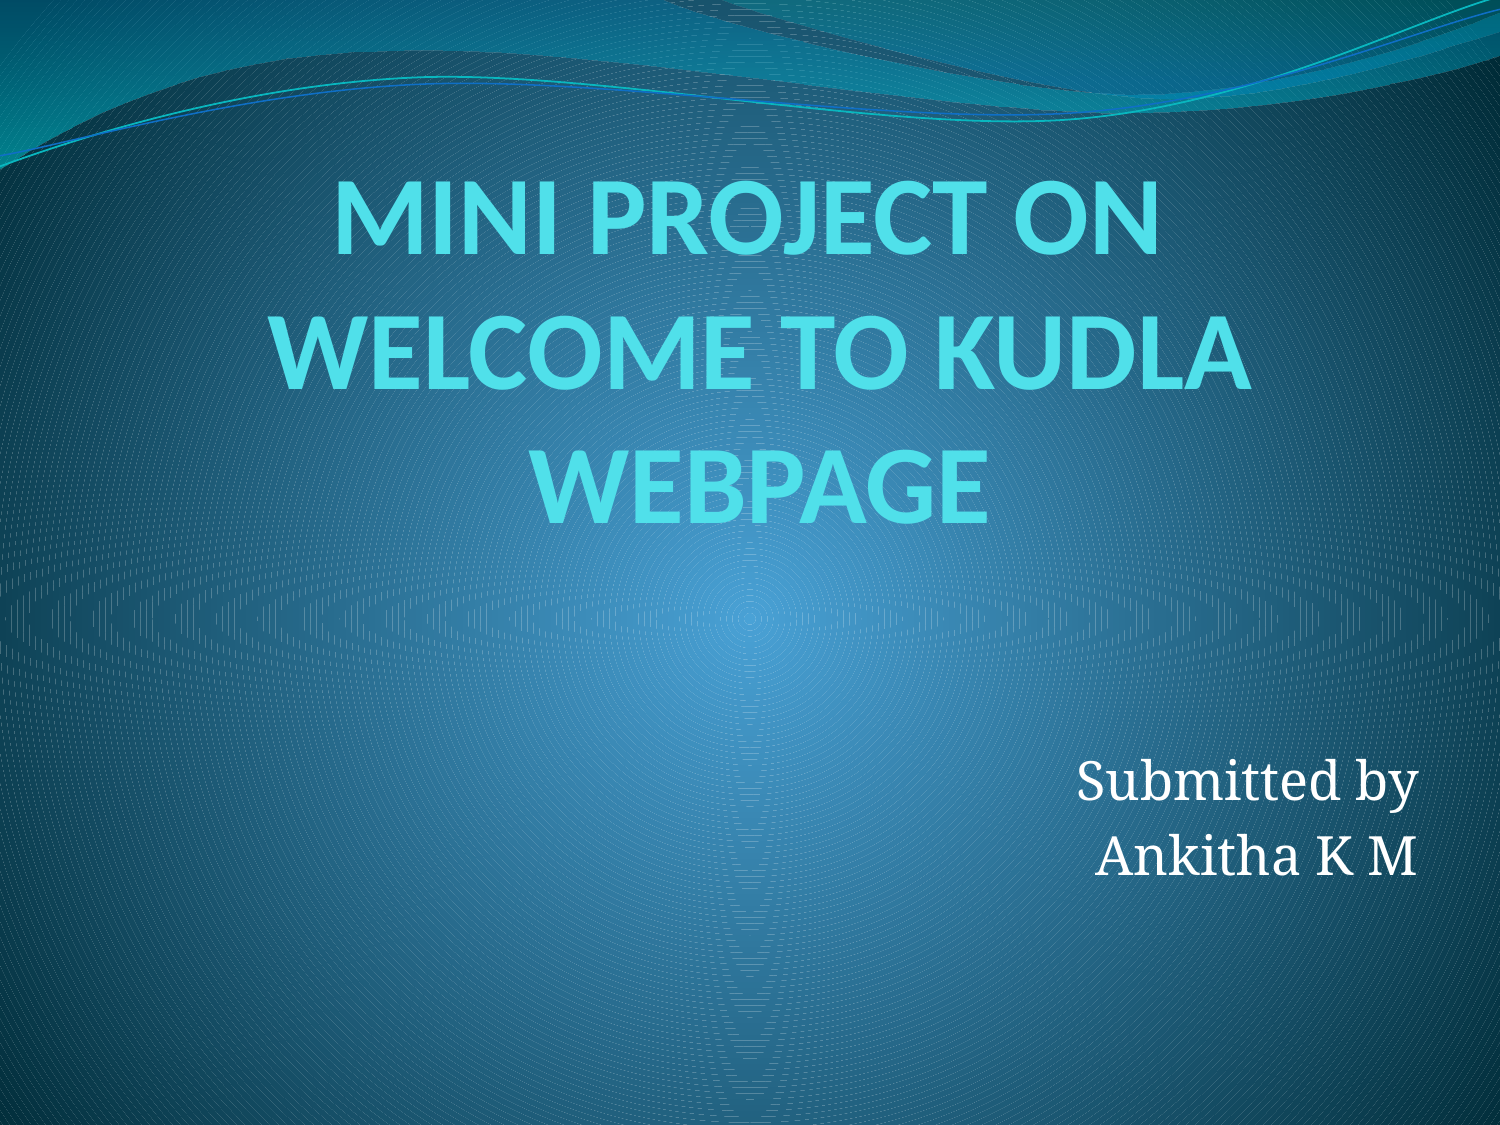

# MINI PROJECT ON WELCOME TO KUDLA WEBPAGE
Submitted by
Ankitha K M